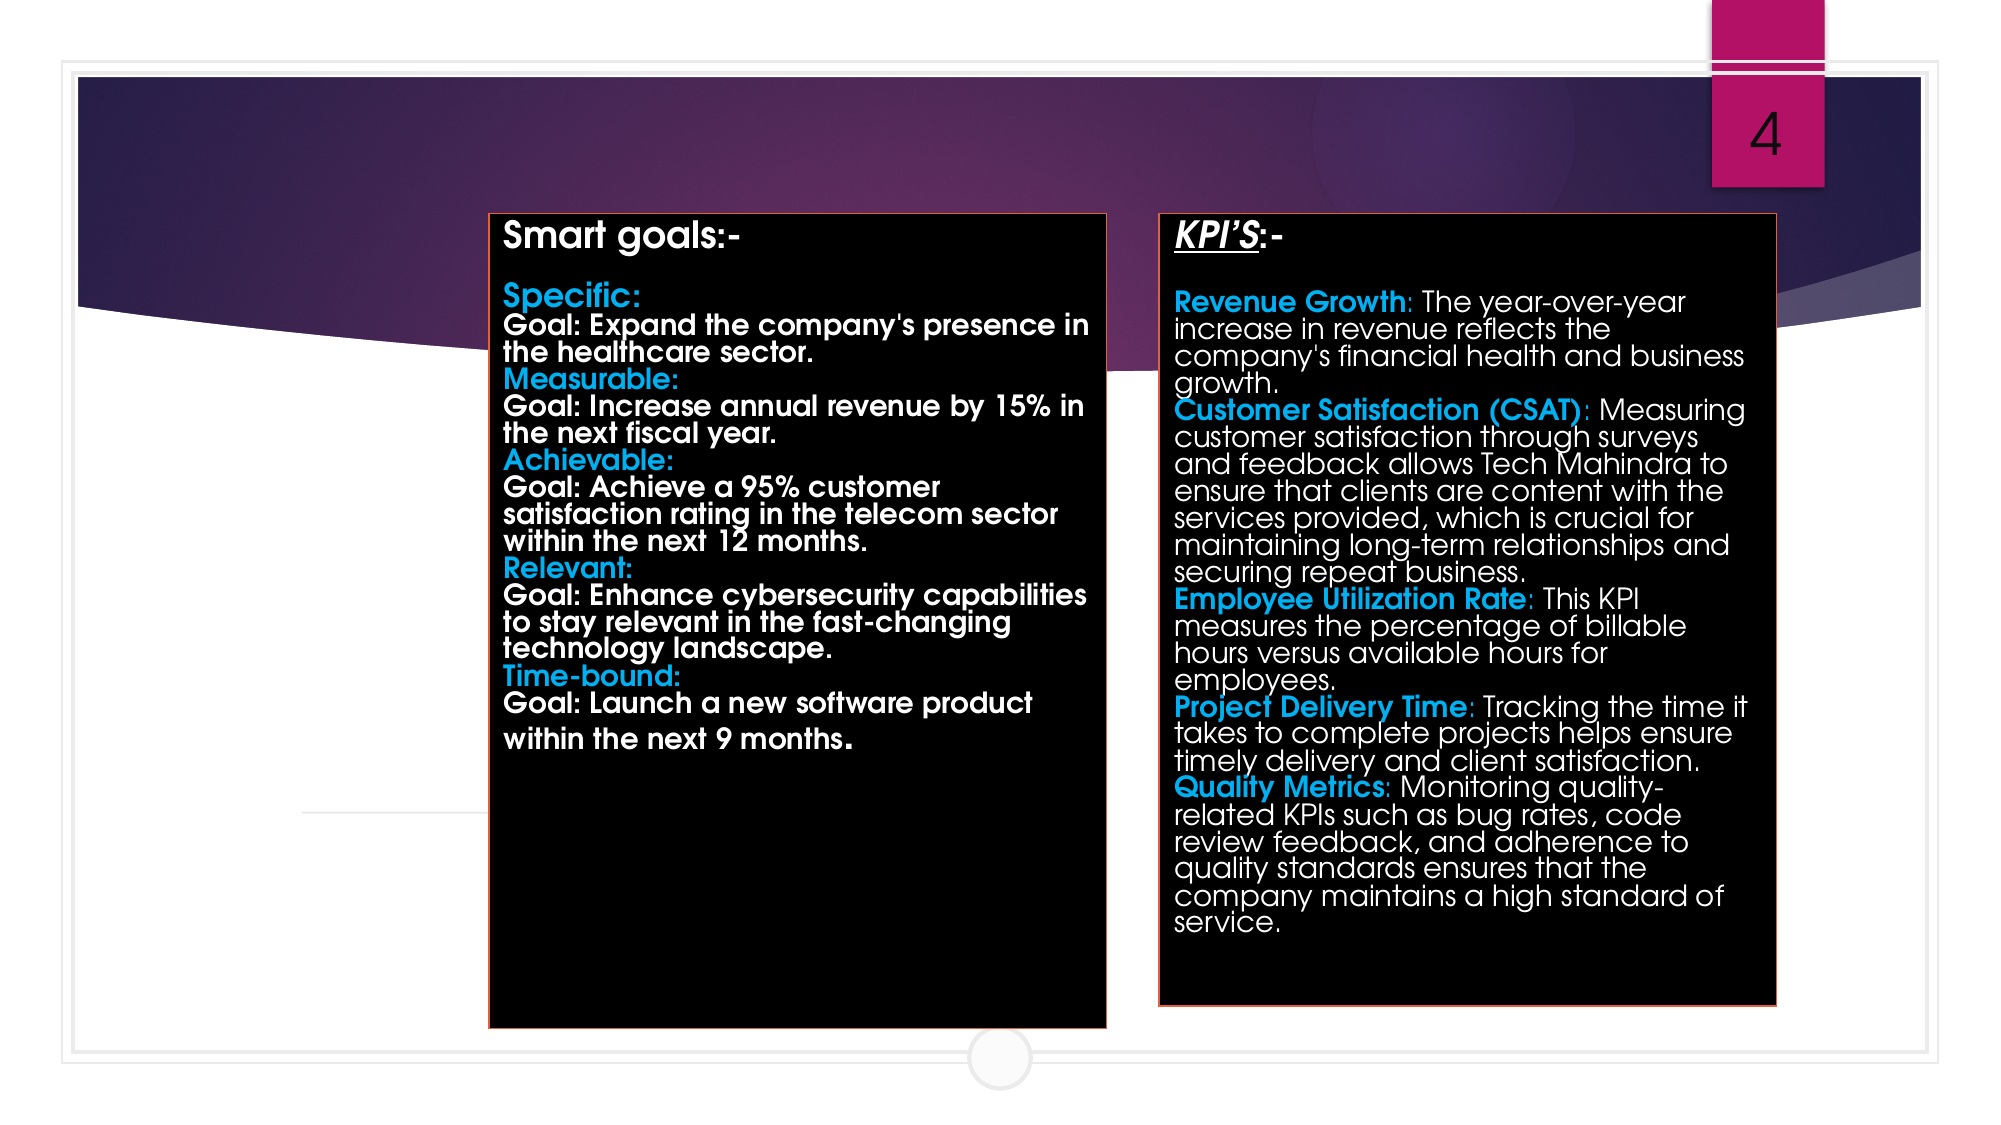

4
| Smart goals:- Specific: Goal: Expand the company's presence in the healthcare sector. Measurable: Goal: Increase annual revenue by 15% in the next fiscal year. Achievable: Goal: Achieve a 95% customer satisfaction rating in the telecom sector within the next 12 months. Relevant: Goal: Enhance cybersecurity capabilities to stay relevant in the fast-changing technology landscape. Time-bound: Goal: Launch a new software product within the next 9 months. |
| --- |
| KPI’S:- Revenue Growth: The year-over-year increase in revenue reflects the company's financial health and business growth. Customer Satisfaction (CSAT): Measuring customer satisfaction through surveys and feedback allows Tech Mahindra to ensure that clients are content with the services provided, which is crucial for maintaining long-term relationships and securing repeat business. Employee Utilization Rate: This KPI measures the percentage of billable hours versus available hours for employees. Project Delivery Time: Tracking the time it takes to complete projects helps ensure timely delivery and client satisfaction. Quality Metrics: Monitoring quality-related KPIs such as bug rates, code review feedback, and adherence to quality standards ensures that the company maintains a high standard of service. |
| --- |